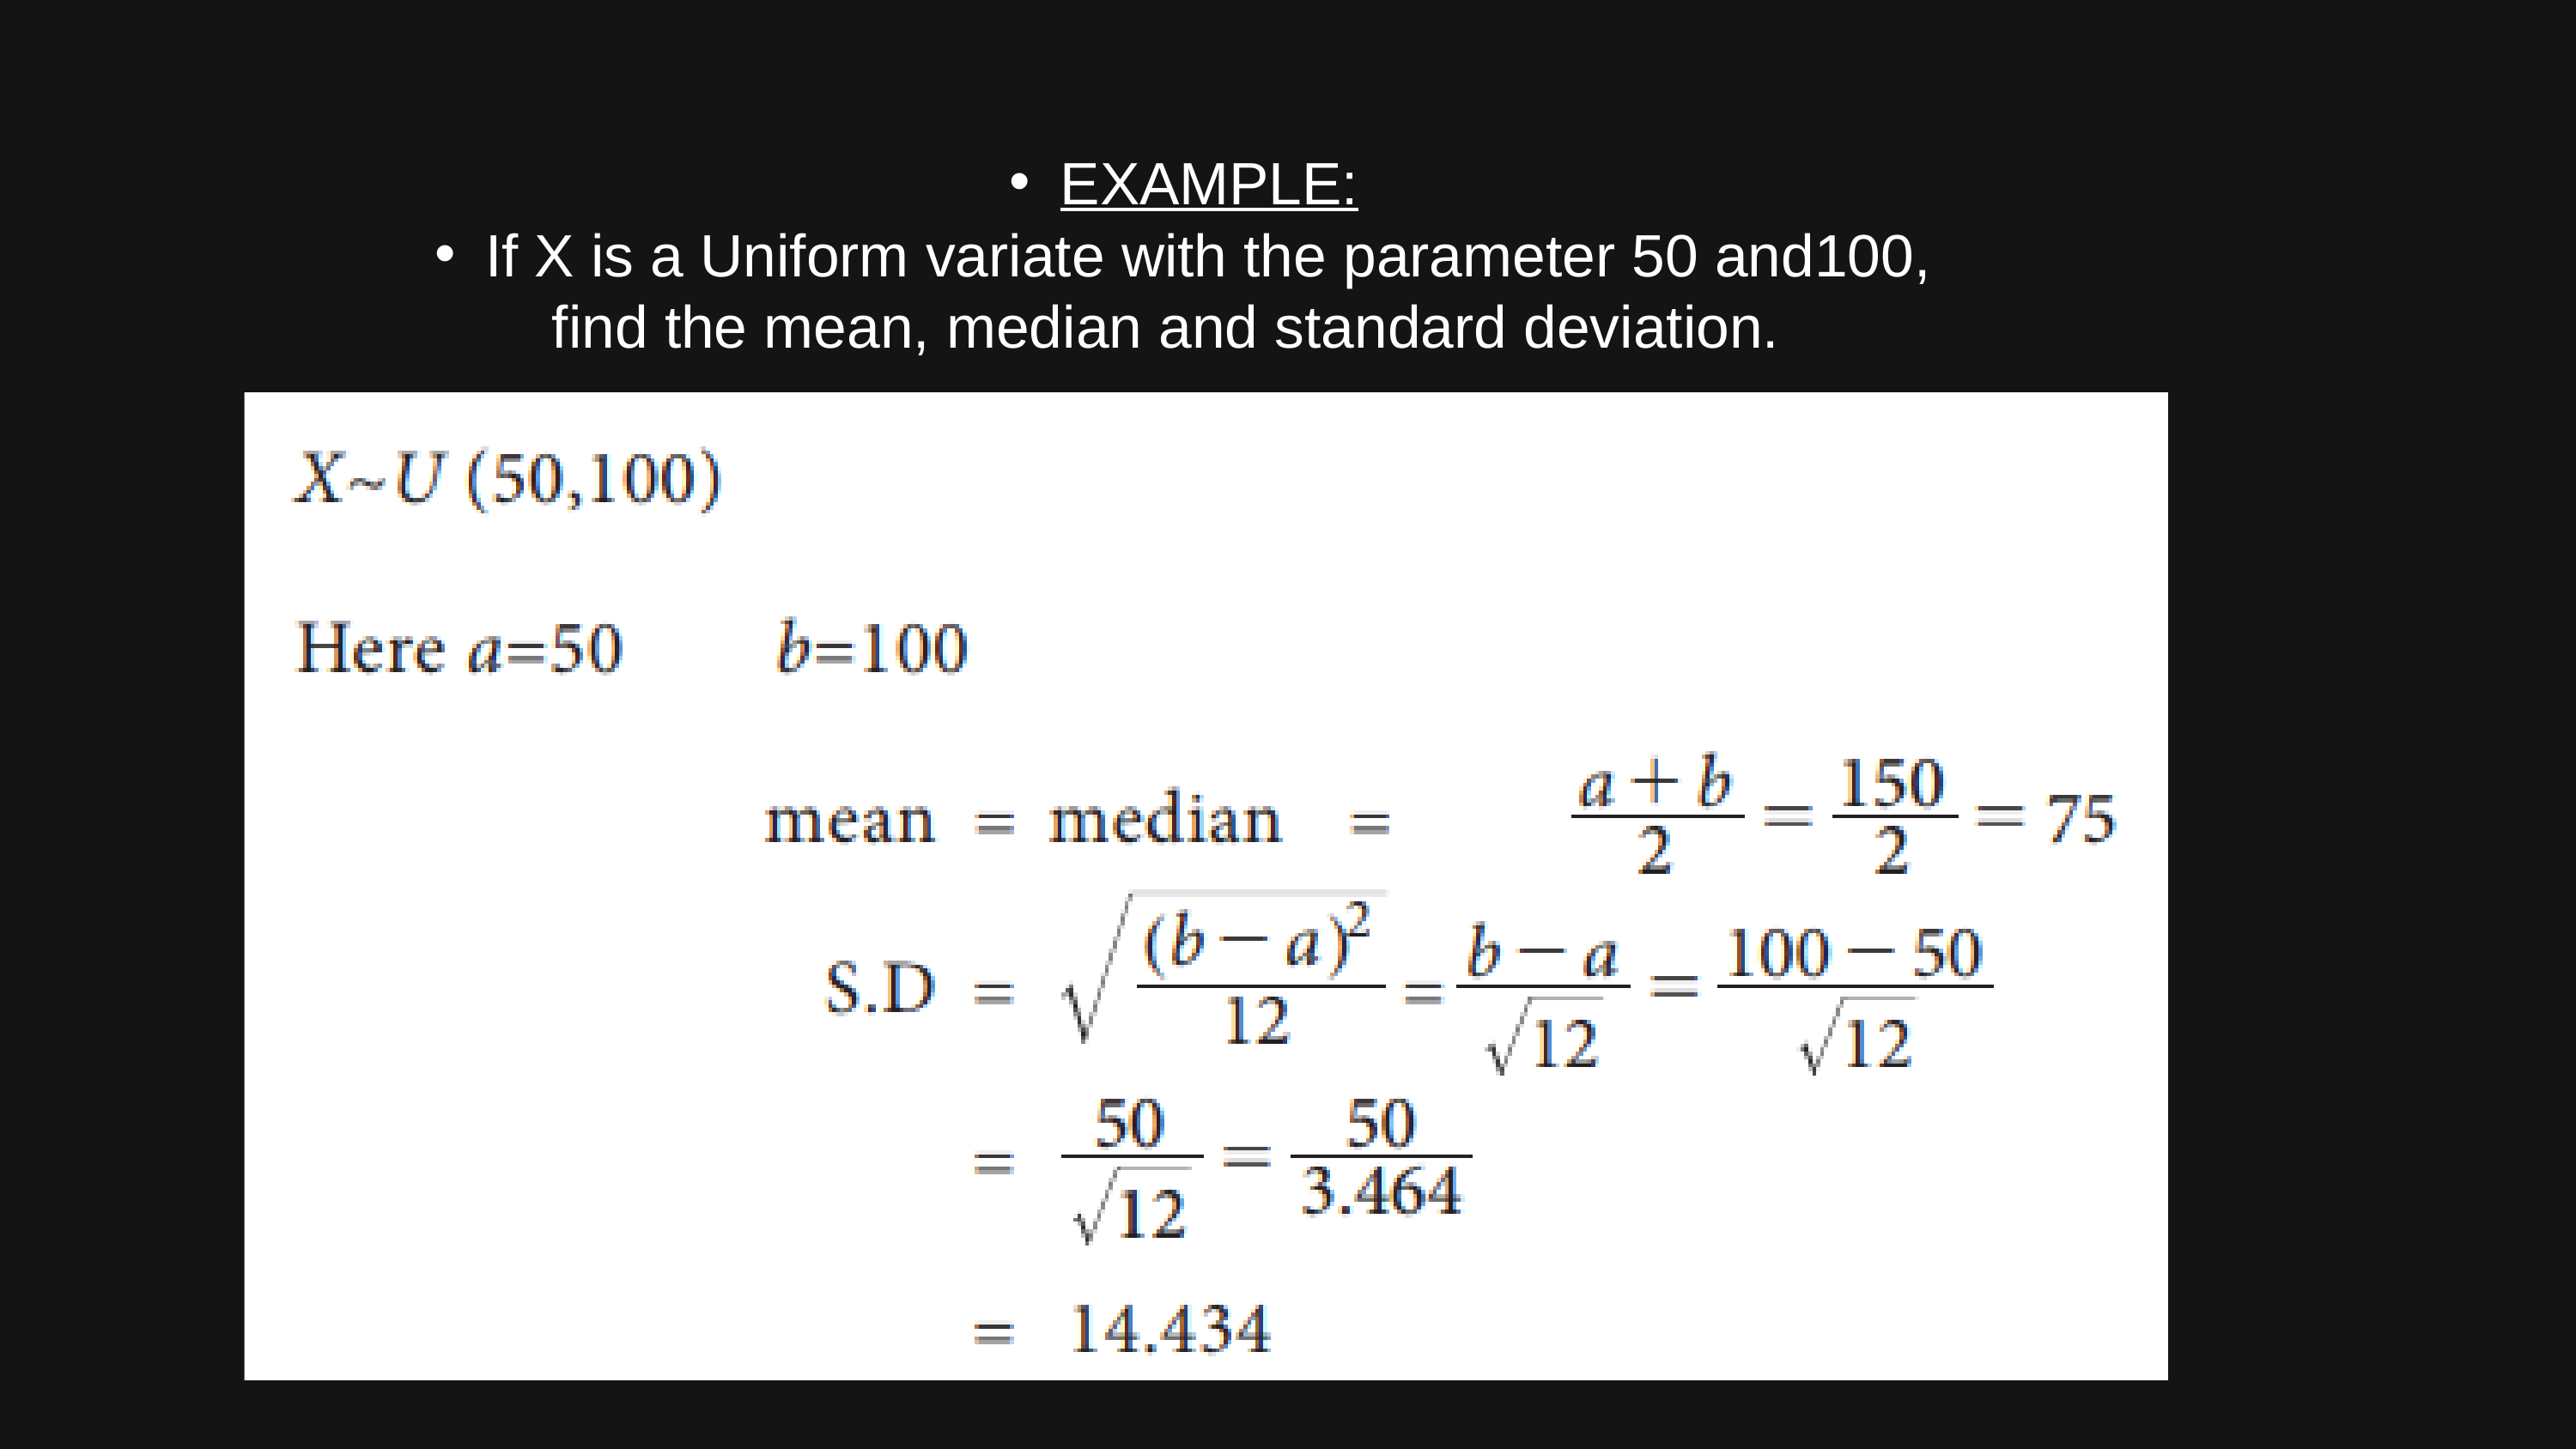

EXAMPLE:
If X is a Uniform variate with the parameter 50 and100,
 find the mean, median and standard deviation.